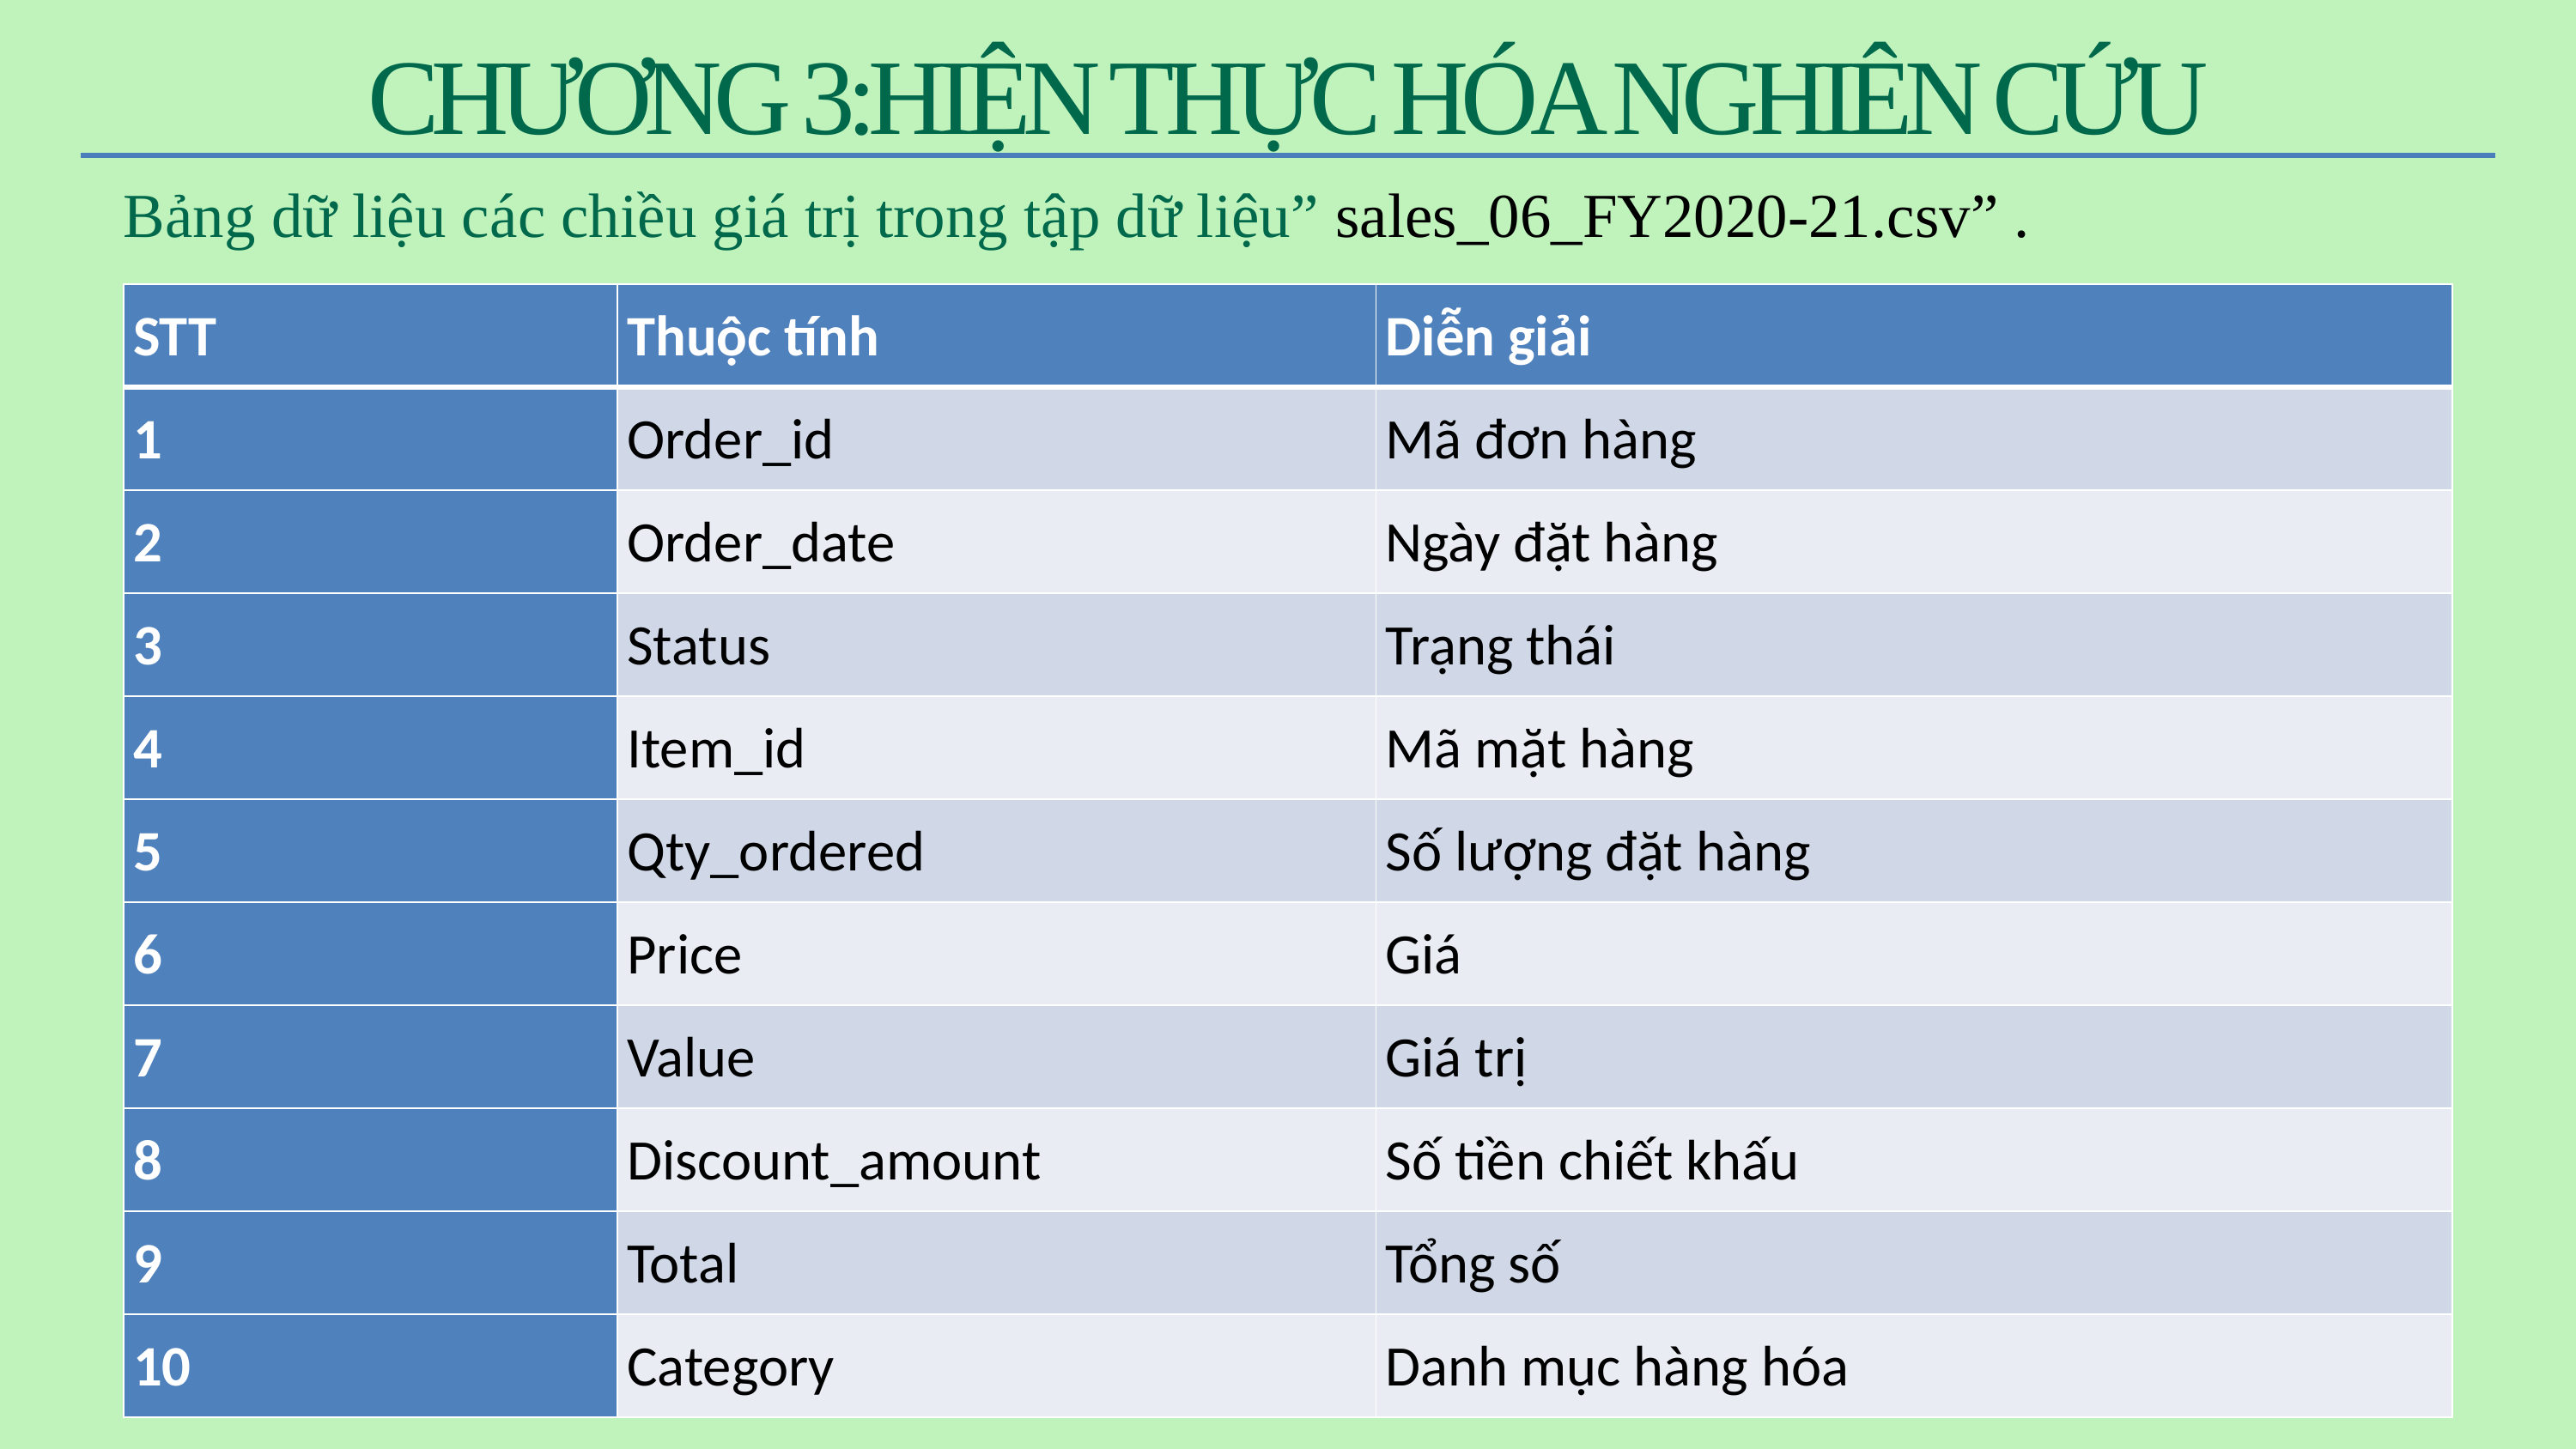

CHƯƠNG 3:HIỆN THỰC HÓA NGHIÊN CỨU

Bảng dữ liệu các chiều giá trị trong tập dữ liệu” sales_06_FY2020-21.csv” .
| STT | Thuộc tính | Diễn giải |
| --- | --- | --- |
| 1 | Order\_id | Mã đơn hàng |
| 2 | Order\_date | Ngày đặt hàng |
| 3 | Status | Trạng thái |
| 4 | Item\_id | Mã mặt hàng |
| 5 | Qty\_ordered | Số lượng đặt hàng |
| 6 | Price | Giá |
| 7 | Value | Giá trị |
| 8 | Discount\_amount | Số tiền chiết khấu |
| 9 | Total | Tổng số |
| 10 | Category | Danh mục hàng hóa |